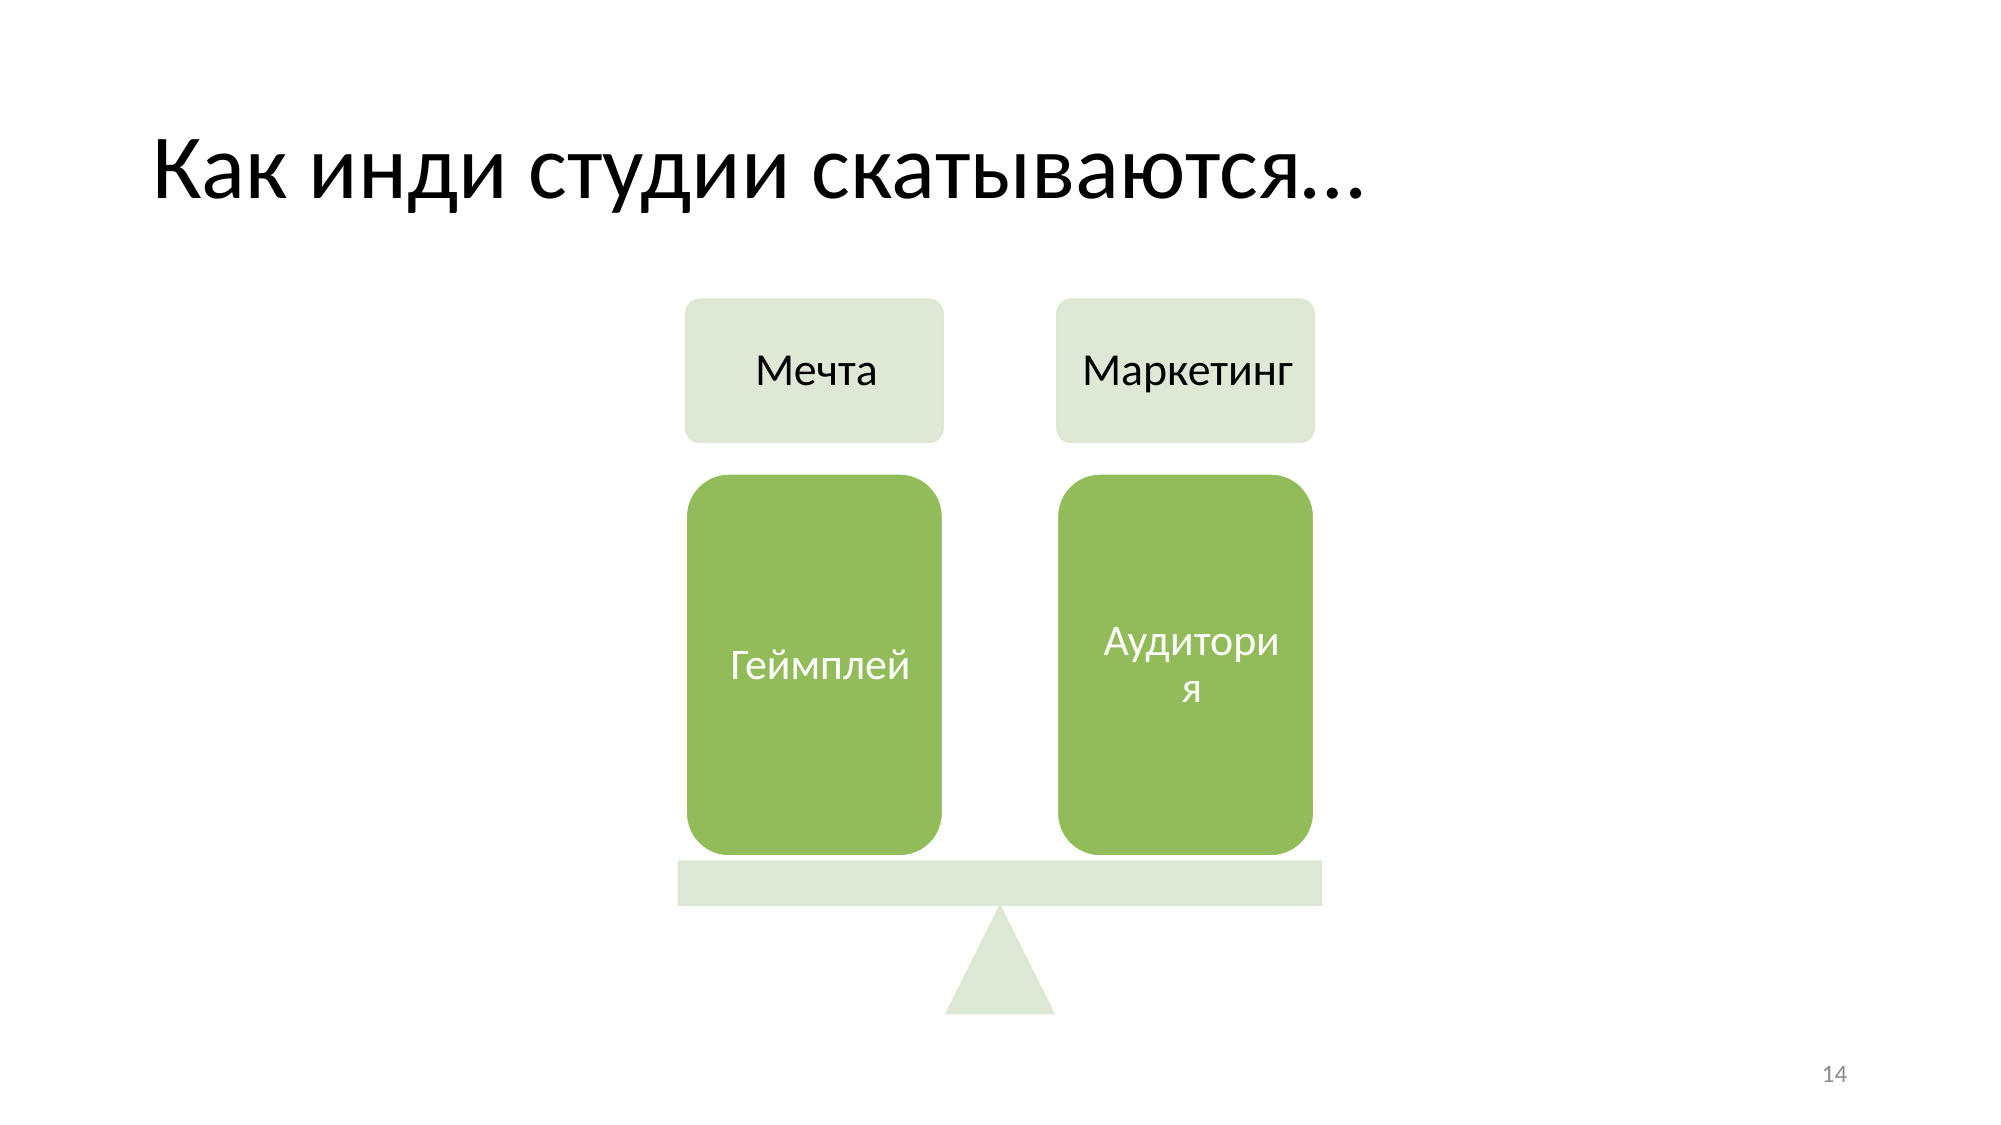

# Как инди студии скатываются…
Мечта
Маркетинг
Геймплей
Аудитория
14